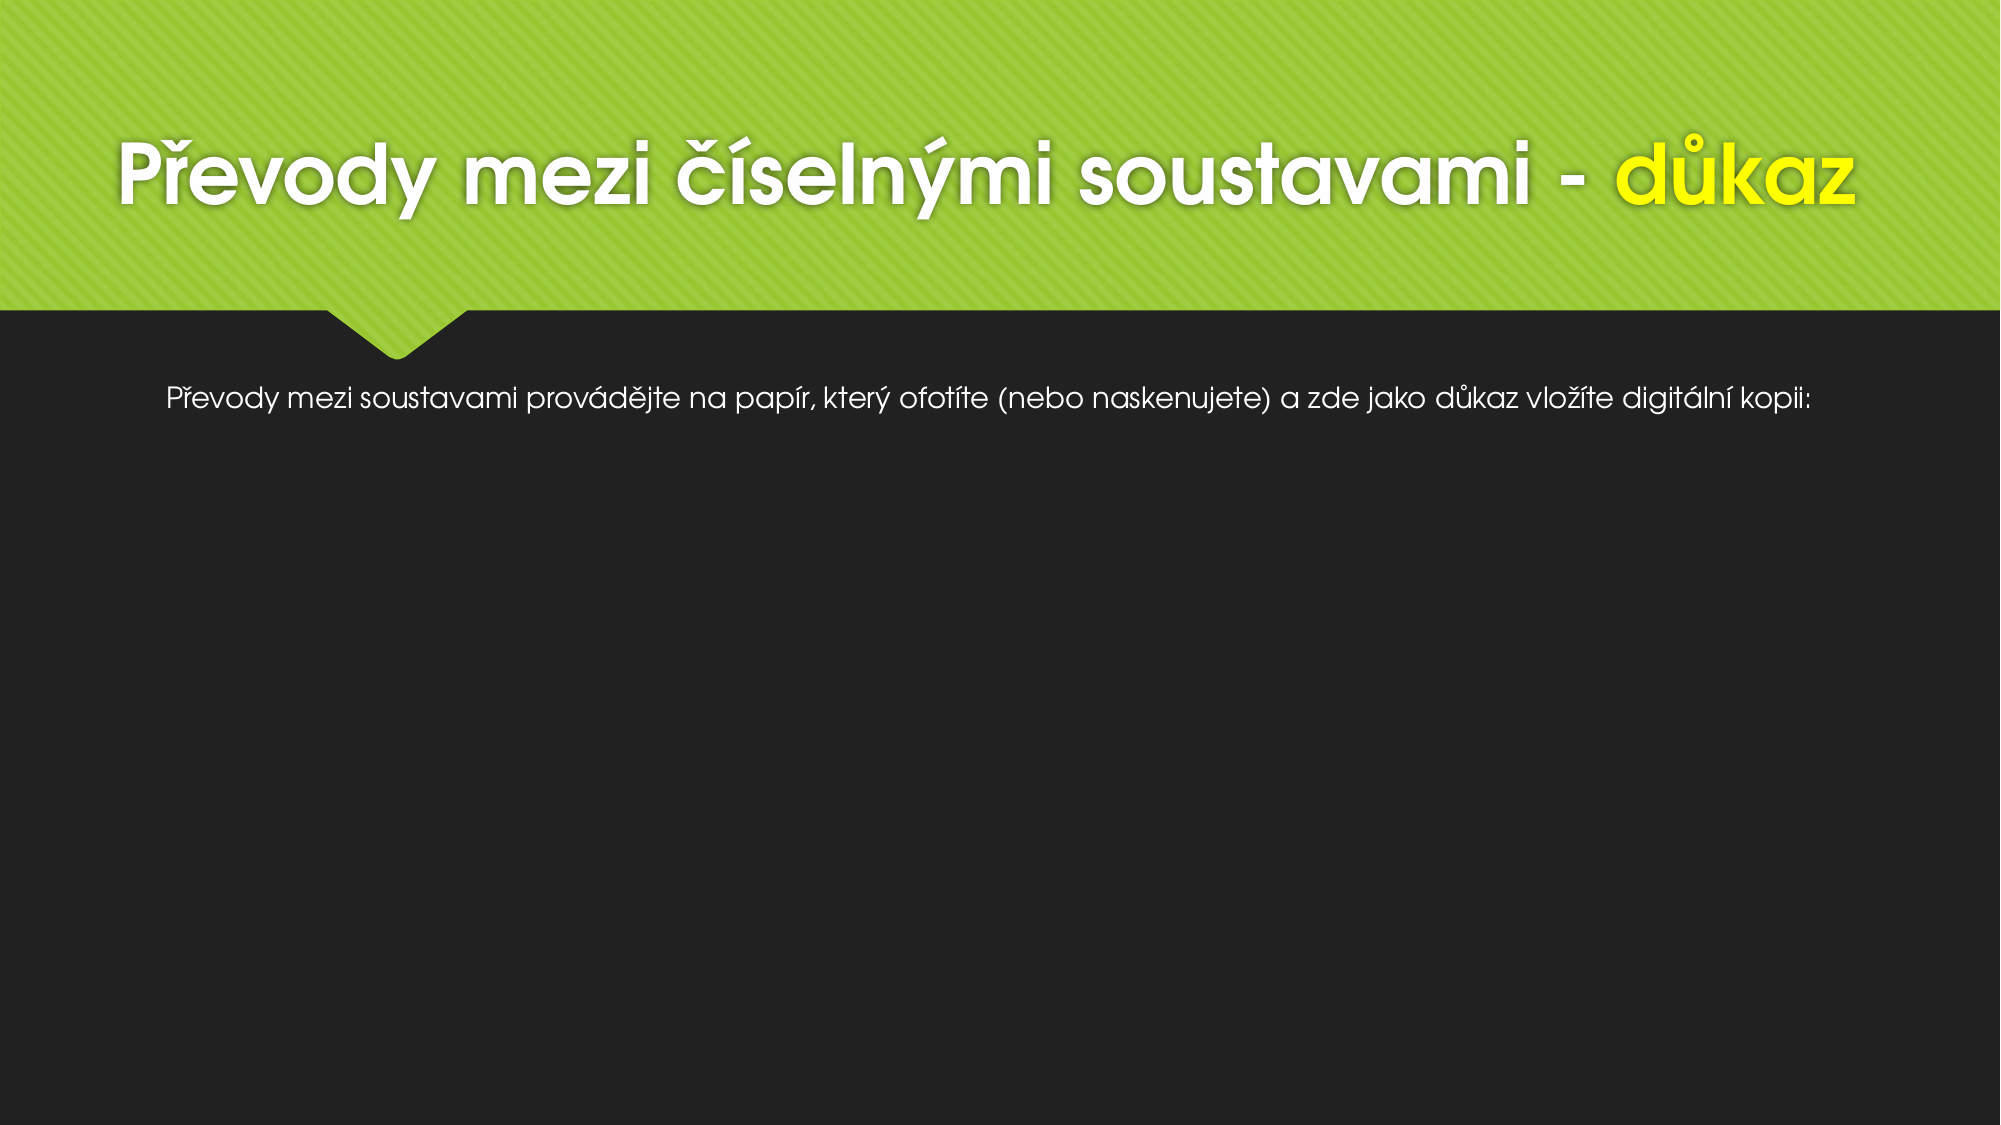

# Převody mezi číselnými soustavami - důkaz
Převody mezi soustavami provádějte na papír, který ofotíte (nebo naskenujete) a zde jako důkaz vložíte digitální kopii: